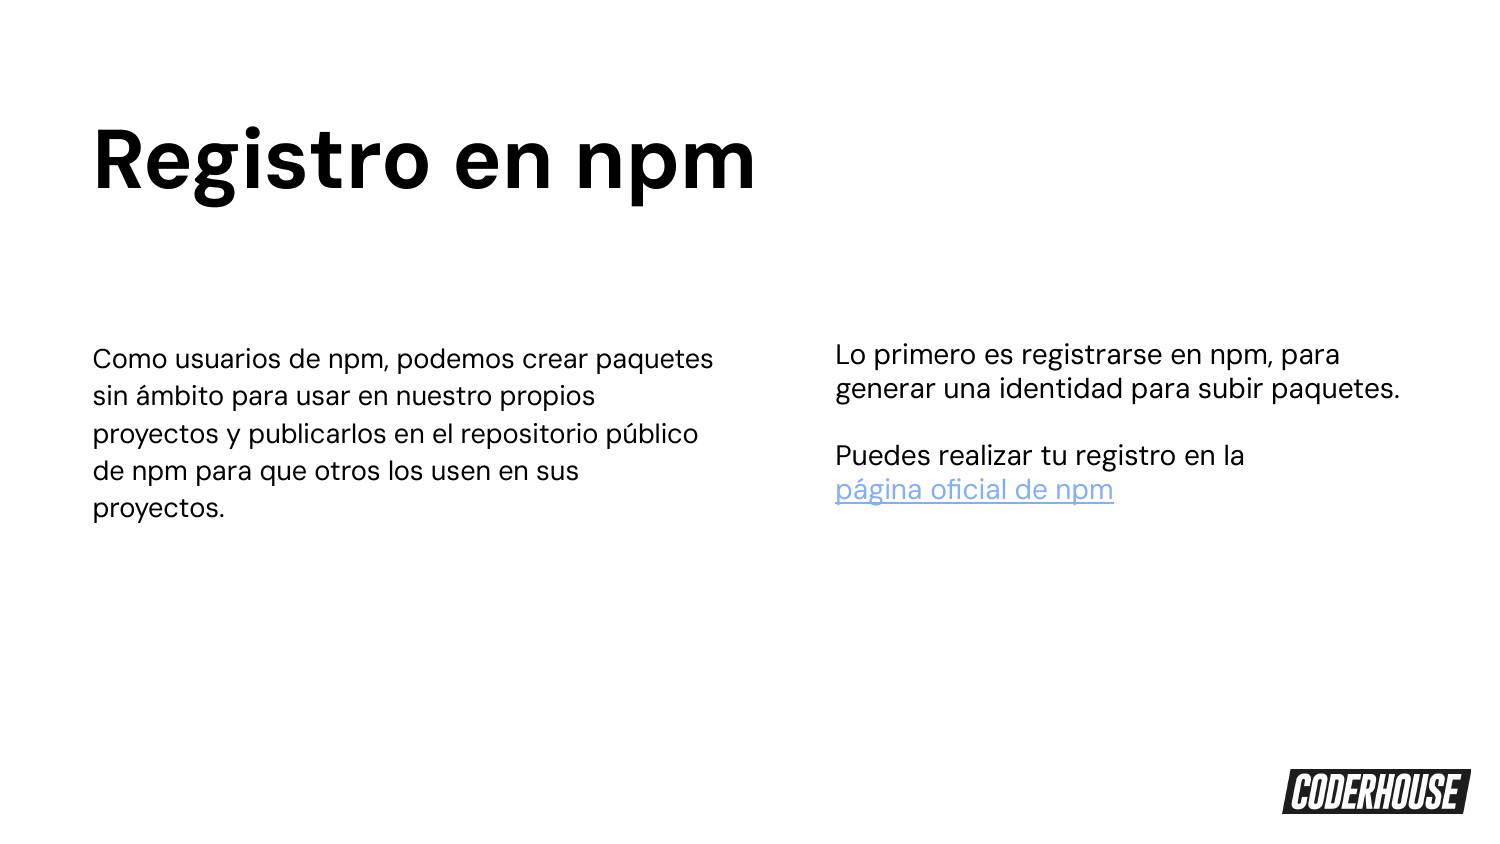

Registro en npm
Como usuarios de npm, podemos crear paquetes sin ámbito para usar en nuestro propios proyectos y publicarlos en el repositorio público de npm para que otros los usen en sus proyectos.

Lo primero es registrarse en npm, para generar una identidad para subir paquetes.

Puedes realizar tu registro en la página oficial de npm